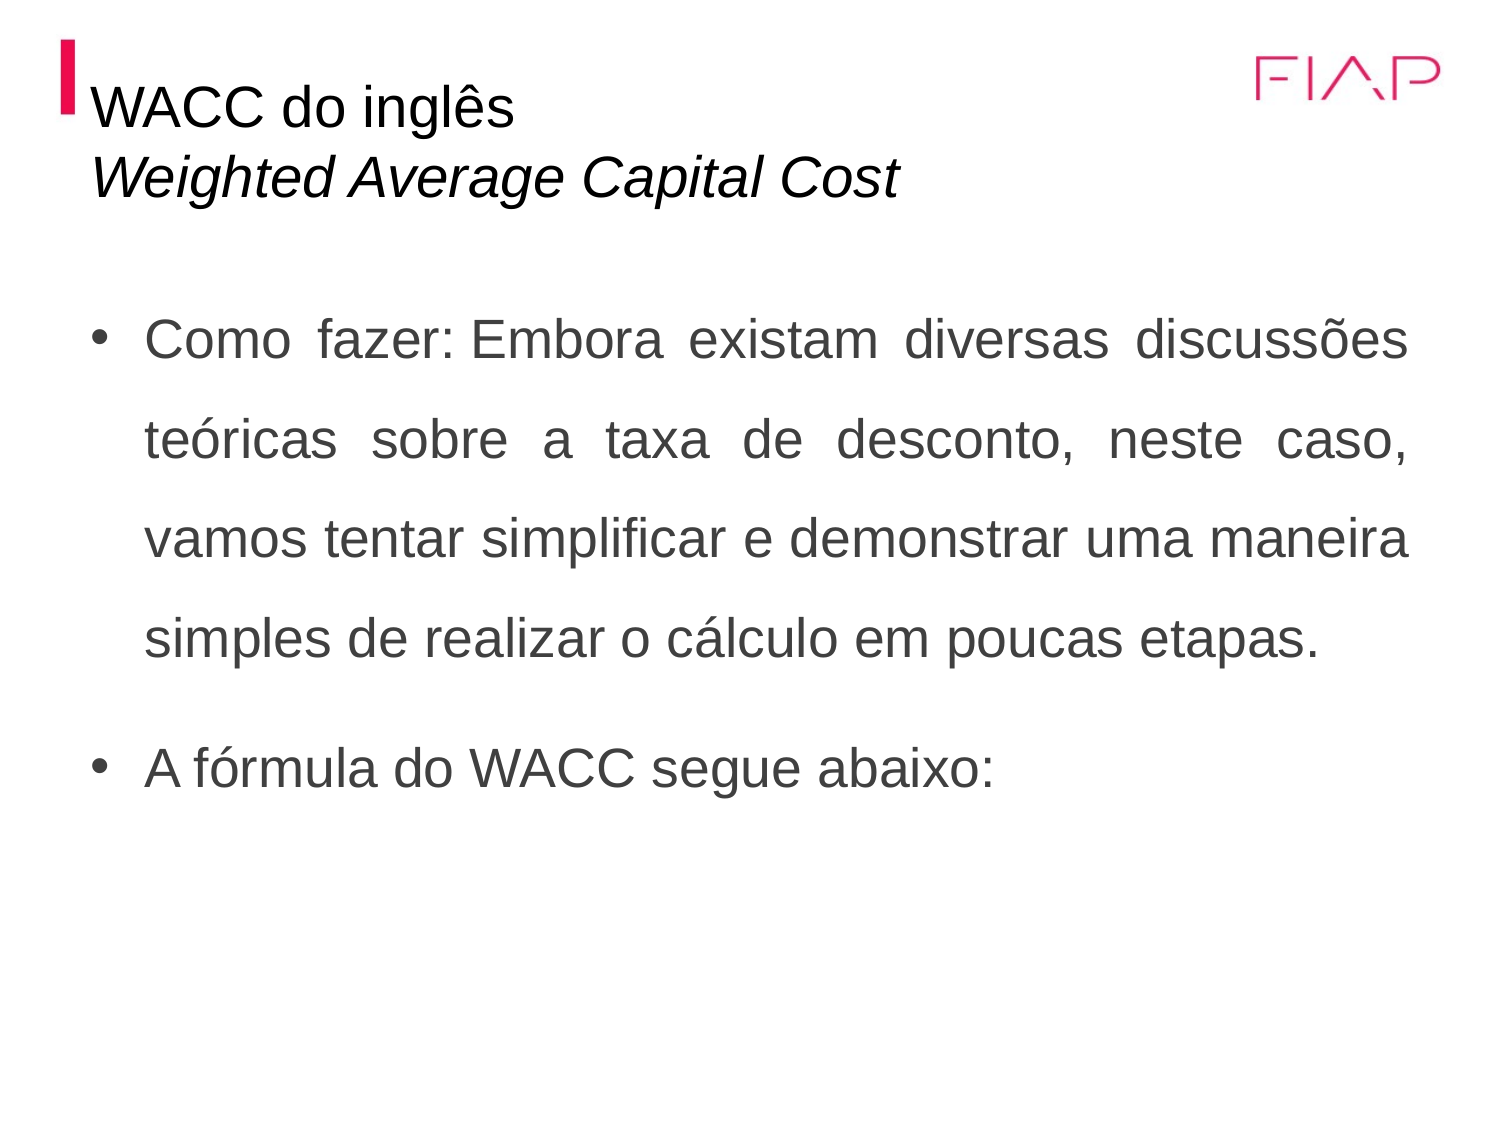

# WACC do inglês  Weighted Average Capital Cost
Como fazer: Embora existam diversas discussões teóricas sobre a taxa de desconto, neste caso, vamos tentar simplificar e demonstrar uma maneira simples de realizar o cálculo em poucas etapas.
A fórmula do WACC segue abaixo: